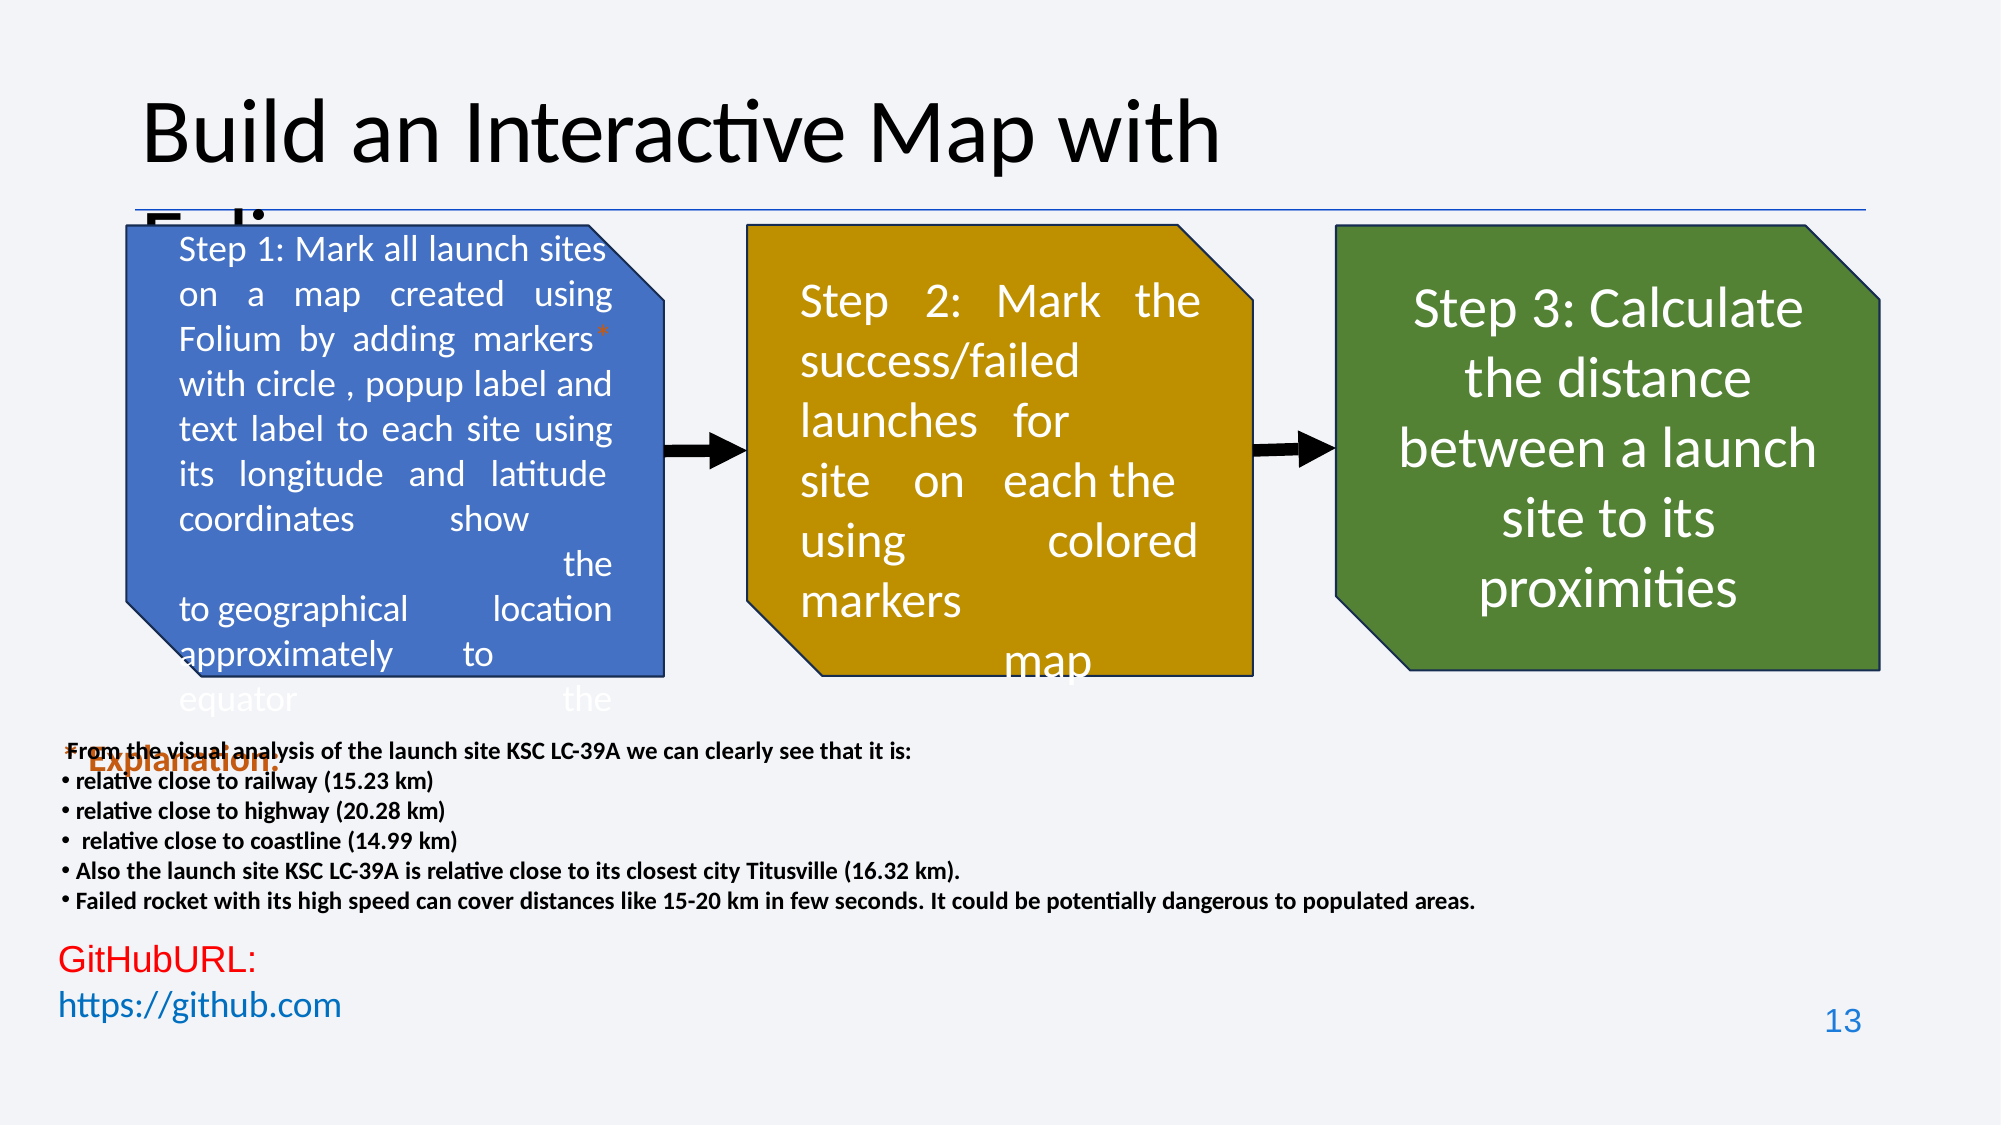

Build an Interactive Map with Folium
Step 1: Mark all launch sites

Step	2:	Mark	the
on  a  map  created  using Folium by adding markers* with circle , popup label and text label to each site using its  longitude  and  latitude
Step 3: Calculate the distance between a launch site to its proximities
success/failed
launches
for	each the		map

site	on
using
coordinates	to geographical approximately equator
* Explanation:
show	the location to	 the
colored
markers
From the visual analysis of the launch site KSC LC-39A we can clearly see that it is:
relative close to railway (15.23 km)
relative close to highway (20.28 km)
relative close to coastline (14.99 km)
Also the launch site KSC LC-39A is relative close to its closest city Titusville (16.32 km).
Failed rocket with its high speed can cover distances like 15-20 km in few seconds. It could be potentially dangerous to populated areas.
GitHubURL:
https://github.com
13